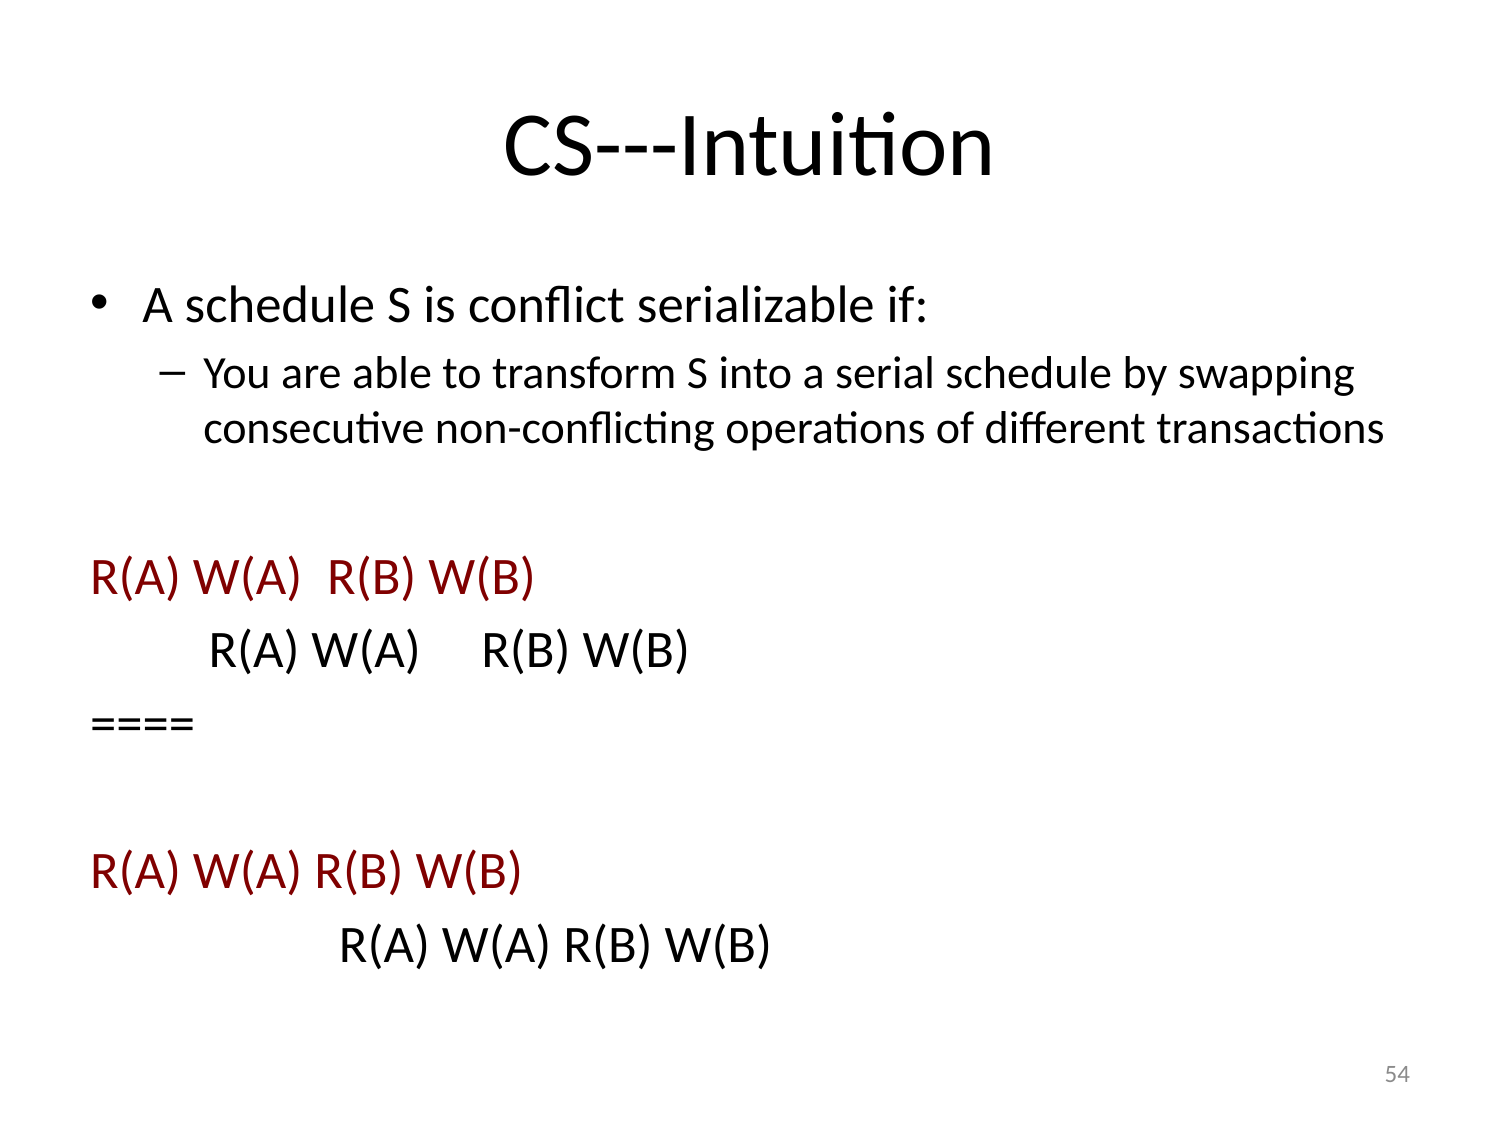

# CS---Intuition
A schedule S is conflict serializable if:
You are able to transform S into a serial schedule by swapping consecutive non-conflicting operations of different transactions

R(A) W(A) 							R(B) W(B)
					R(A) W(A) 					   R(B) W(B)
====

R(A) W(A) R(B) W(B)
							 			 R(A) W(A) R(B) W(B)
54